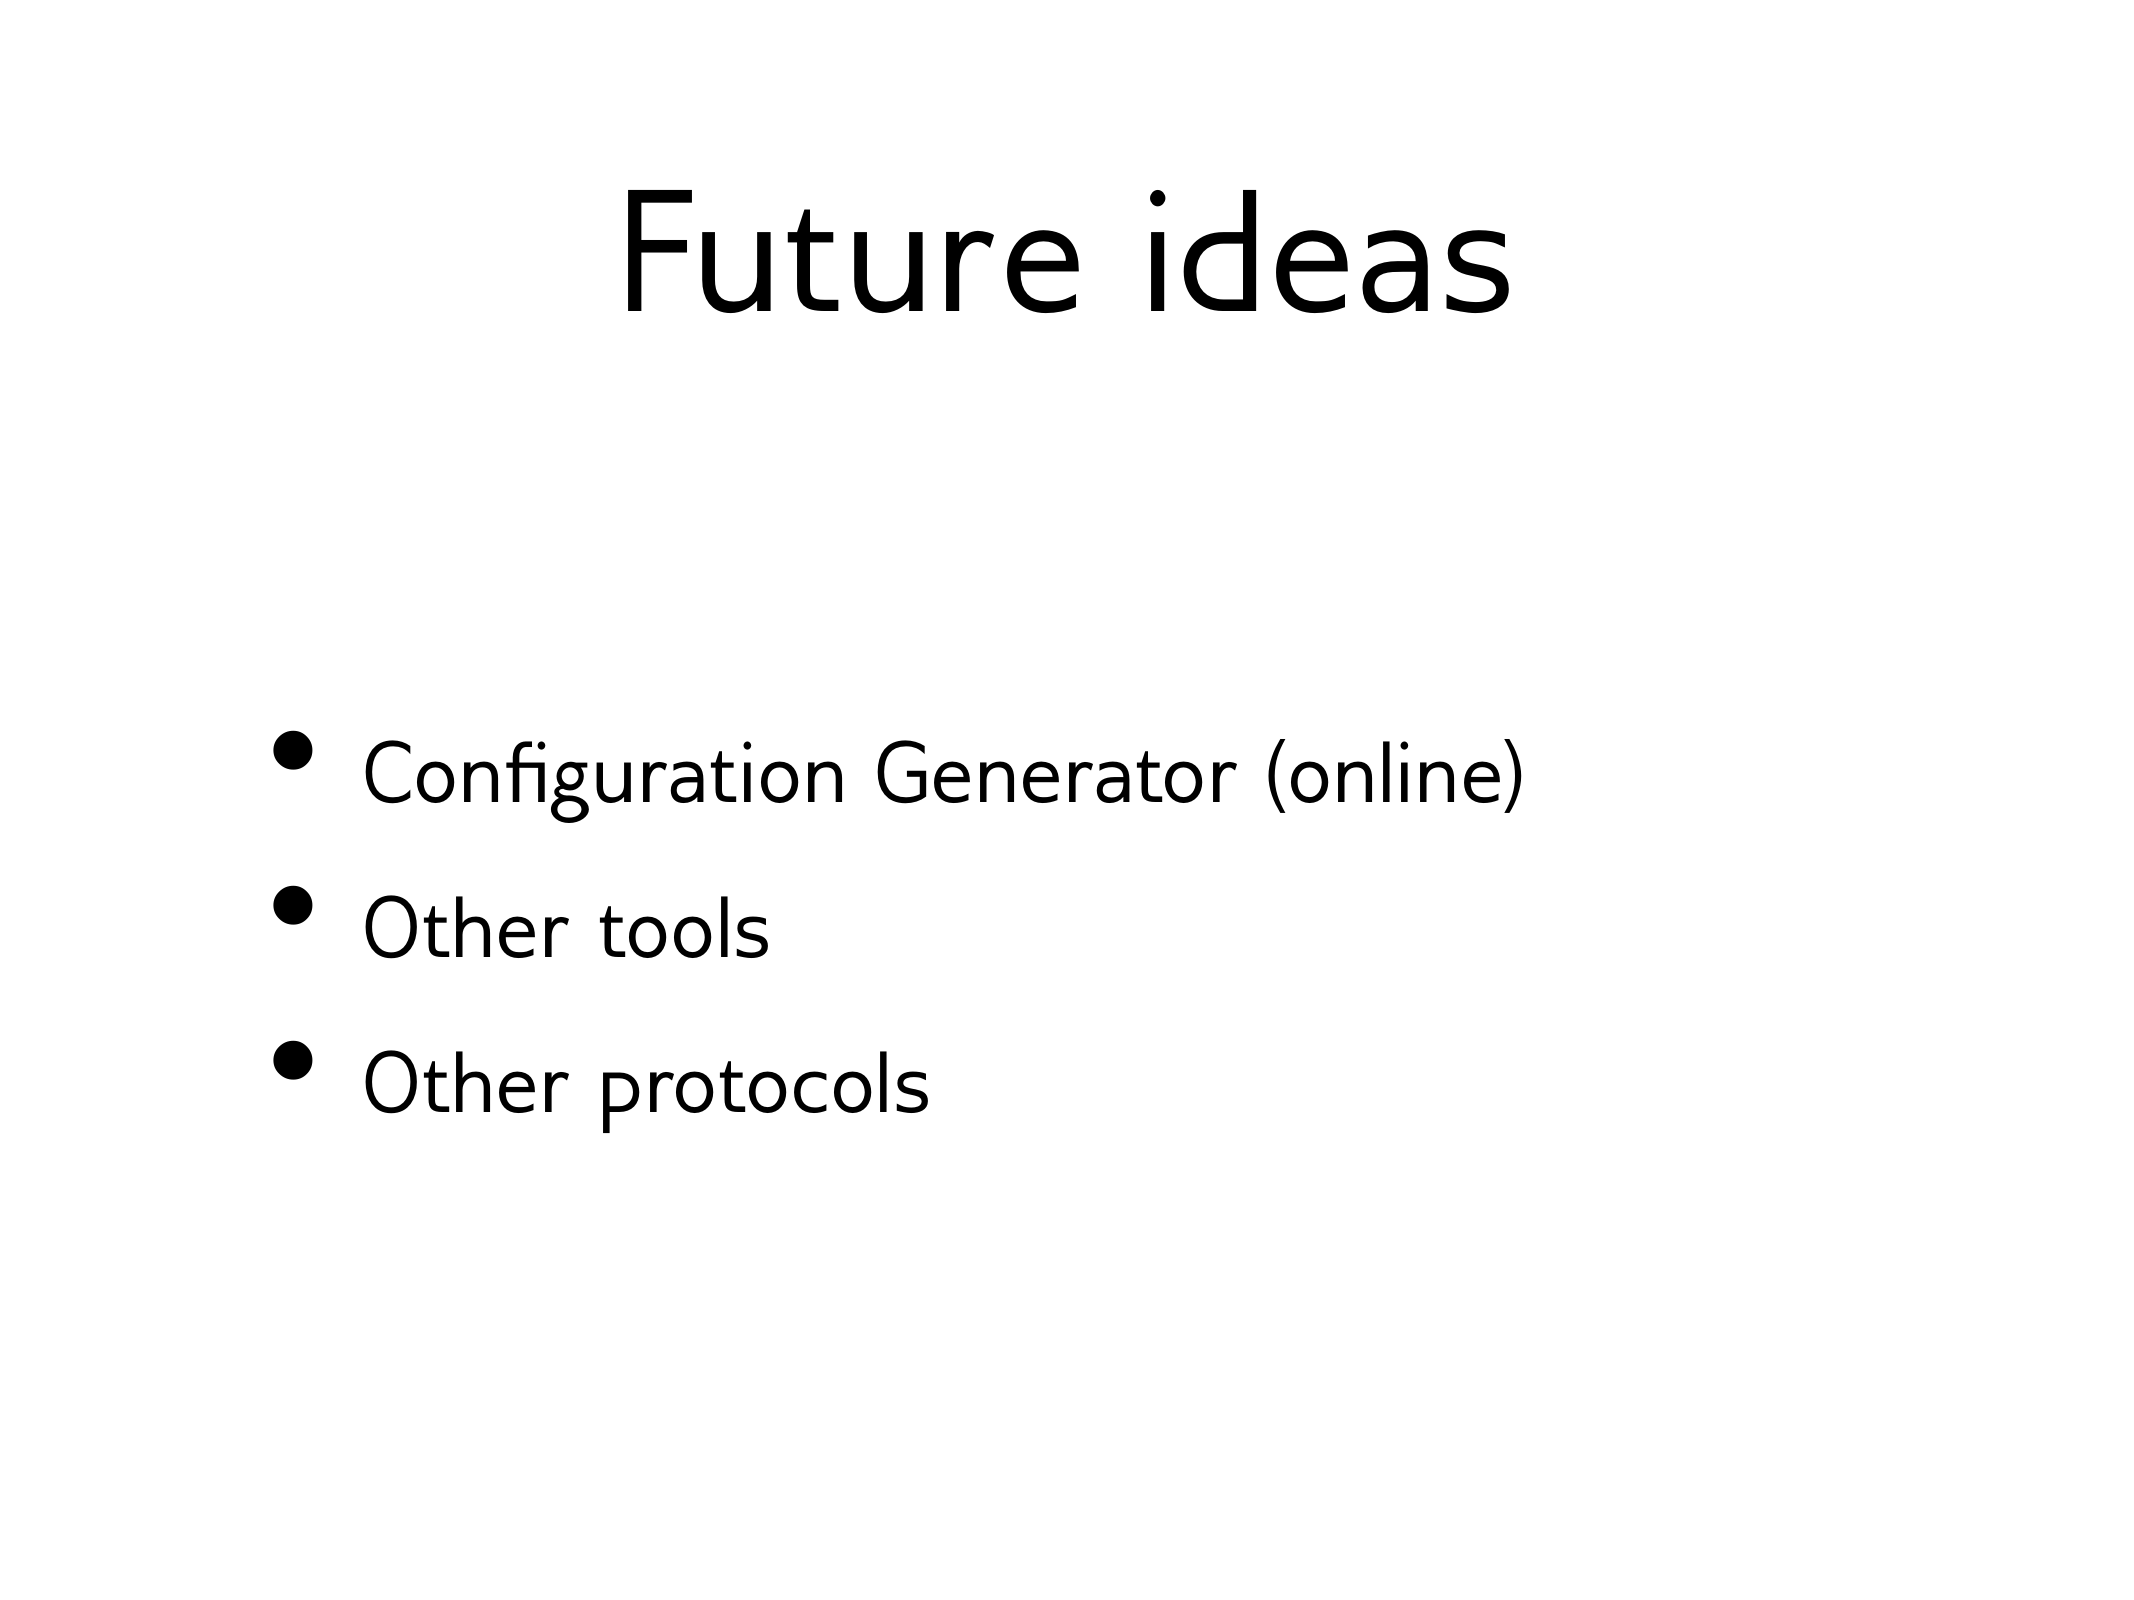

# Future ideas
Configuration Generator (online)
Other tools
Other protocols